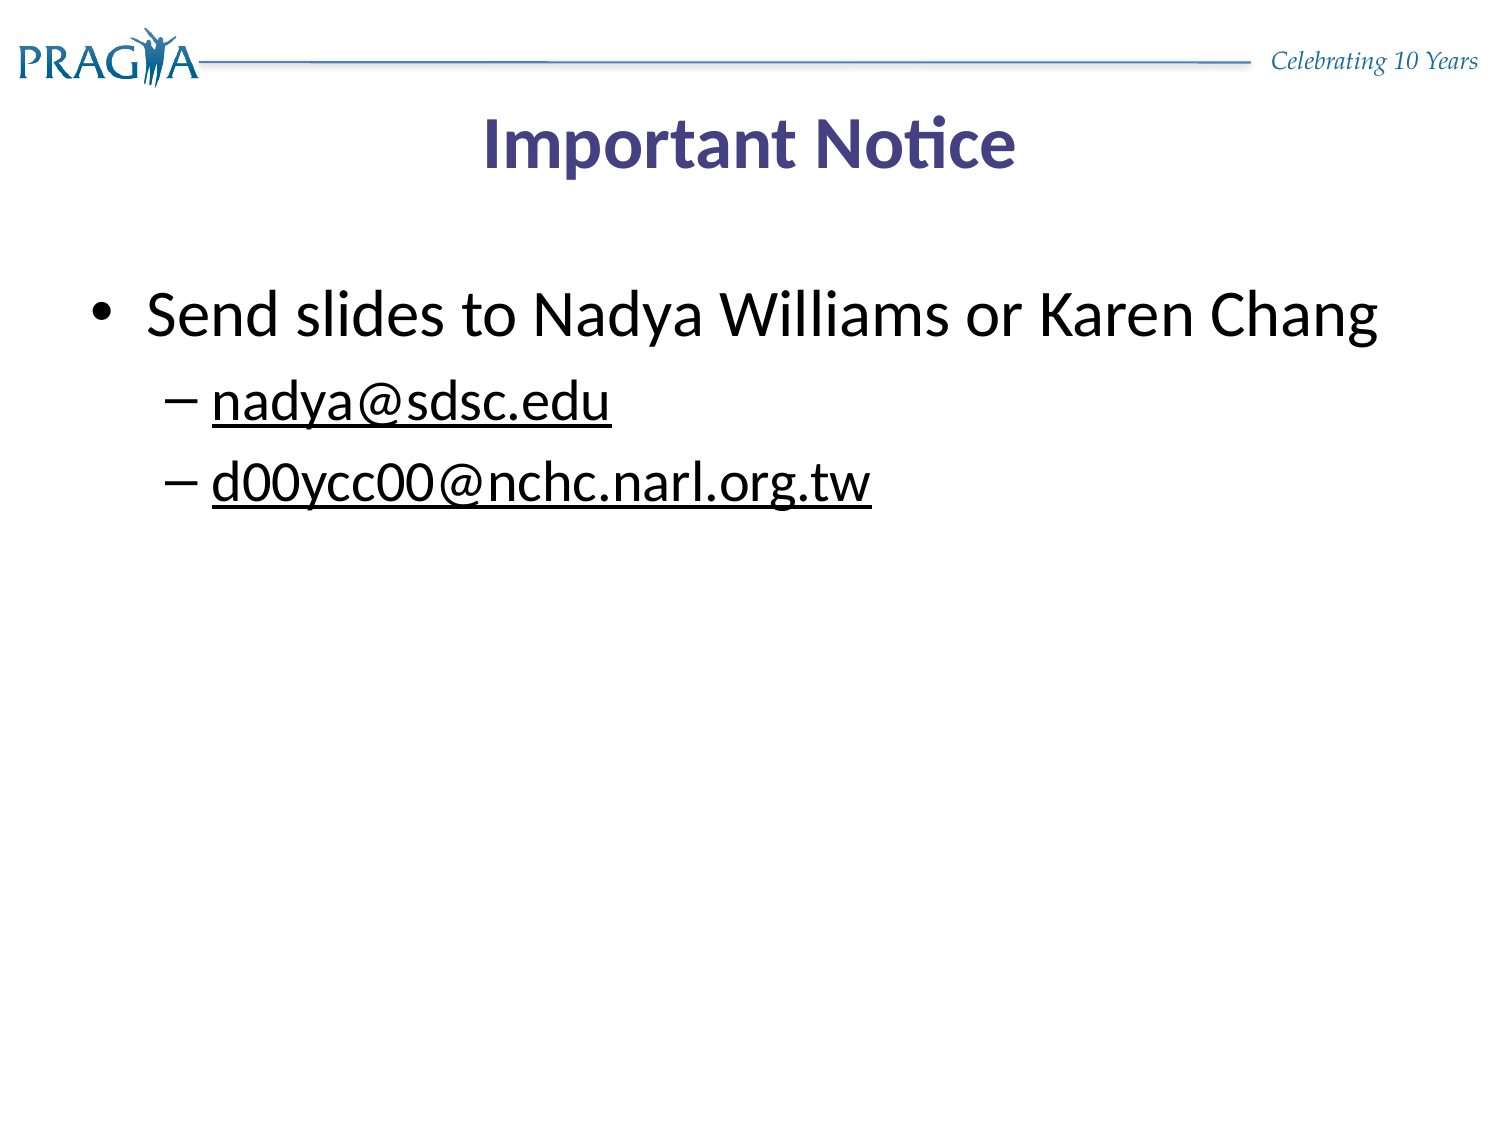

# Important Notice
Send slides to Nadya Williams or Karen Chang
nadya@sdsc.edu
d00ycc00@nchc.narl.org.tw